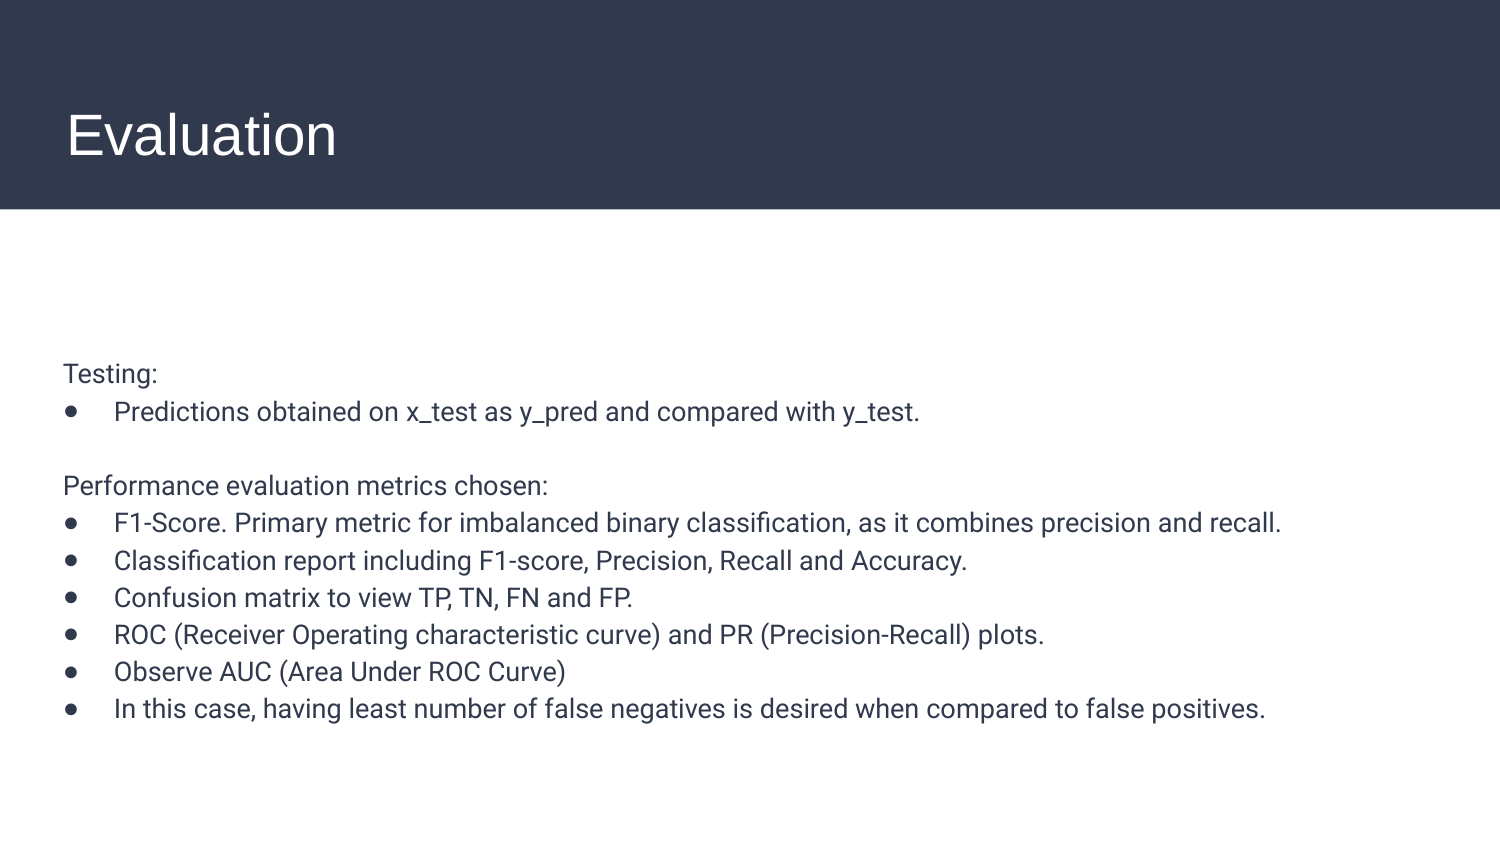

# Evaluation

Testing:
Predictions obtained on x_test as y_pred and compared with y_test.

Performance evaluation metrics chosen:
F1-Score. Primary metric for imbalanced binary classification, as it combines precision and recall.
Classification report including F1-score, Precision, Recall and Accuracy.
Confusion matrix to view TP, TN, FN and FP.
ROC (Receiver Operating characteristic curve) and PR (Precision-Recall) plots.
Observe AUC (Area Under ROC Curve)
In this case, having least number of false negatives is desired when compared to false positives.